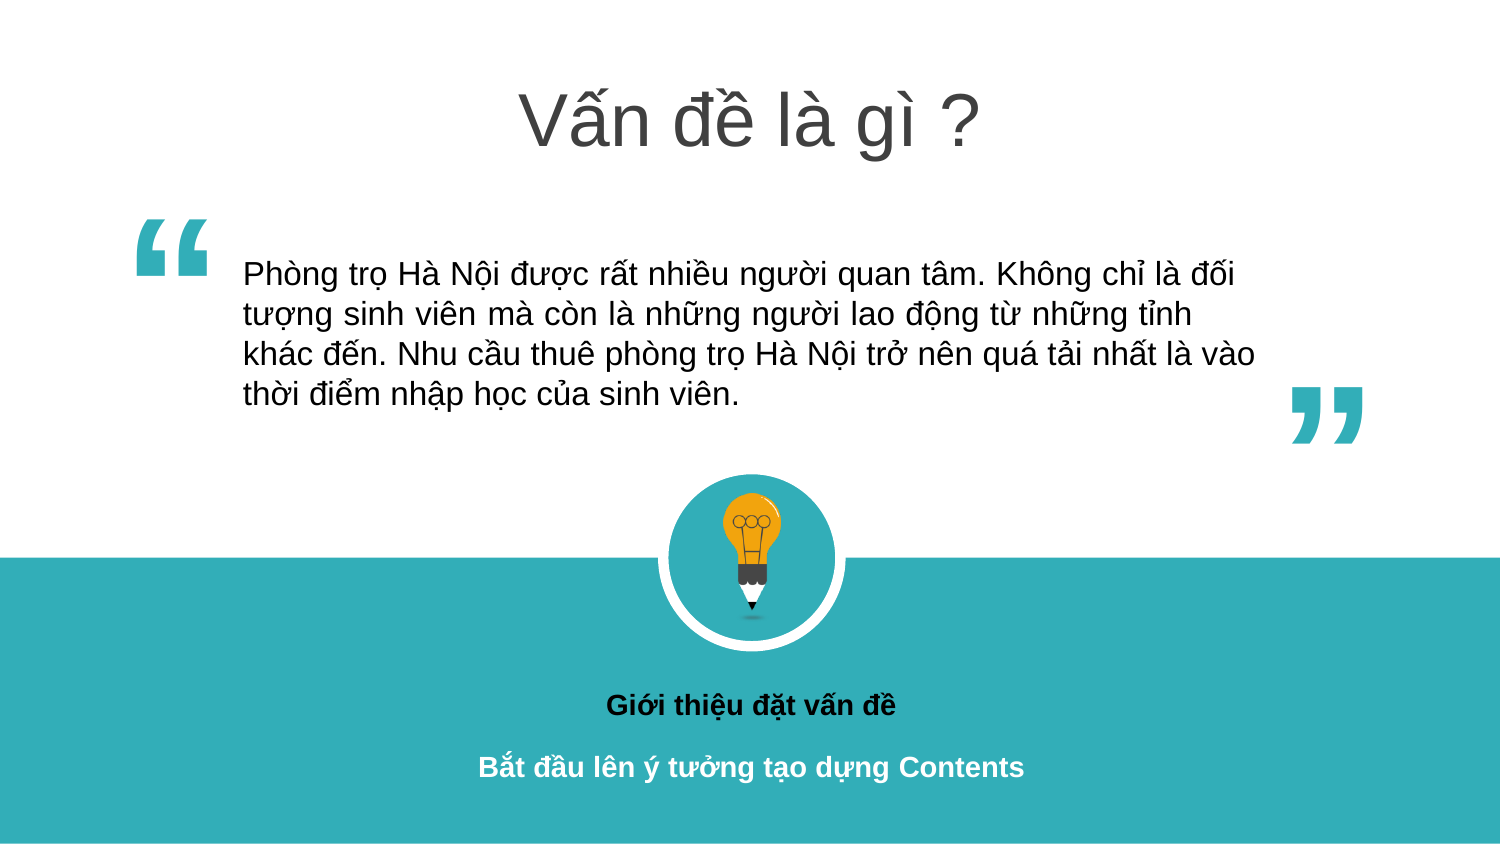

Vấn đề là gì ?
“
Phòng trọ Hà Nội được rất nhiều người quan tâm. Không chỉ là đối   tượng sinh viên mà còn là những người lao động từ những tỉnh       khác đến. Nhu cầu thuê phòng trọ Hà Nội trở nên quá tải nhất là vào thời điểm nhập học của sinh viên.
“
Giới thiệu đặt vấn đề
Bắt đầu lên ý tưởng tạo dựng Contents